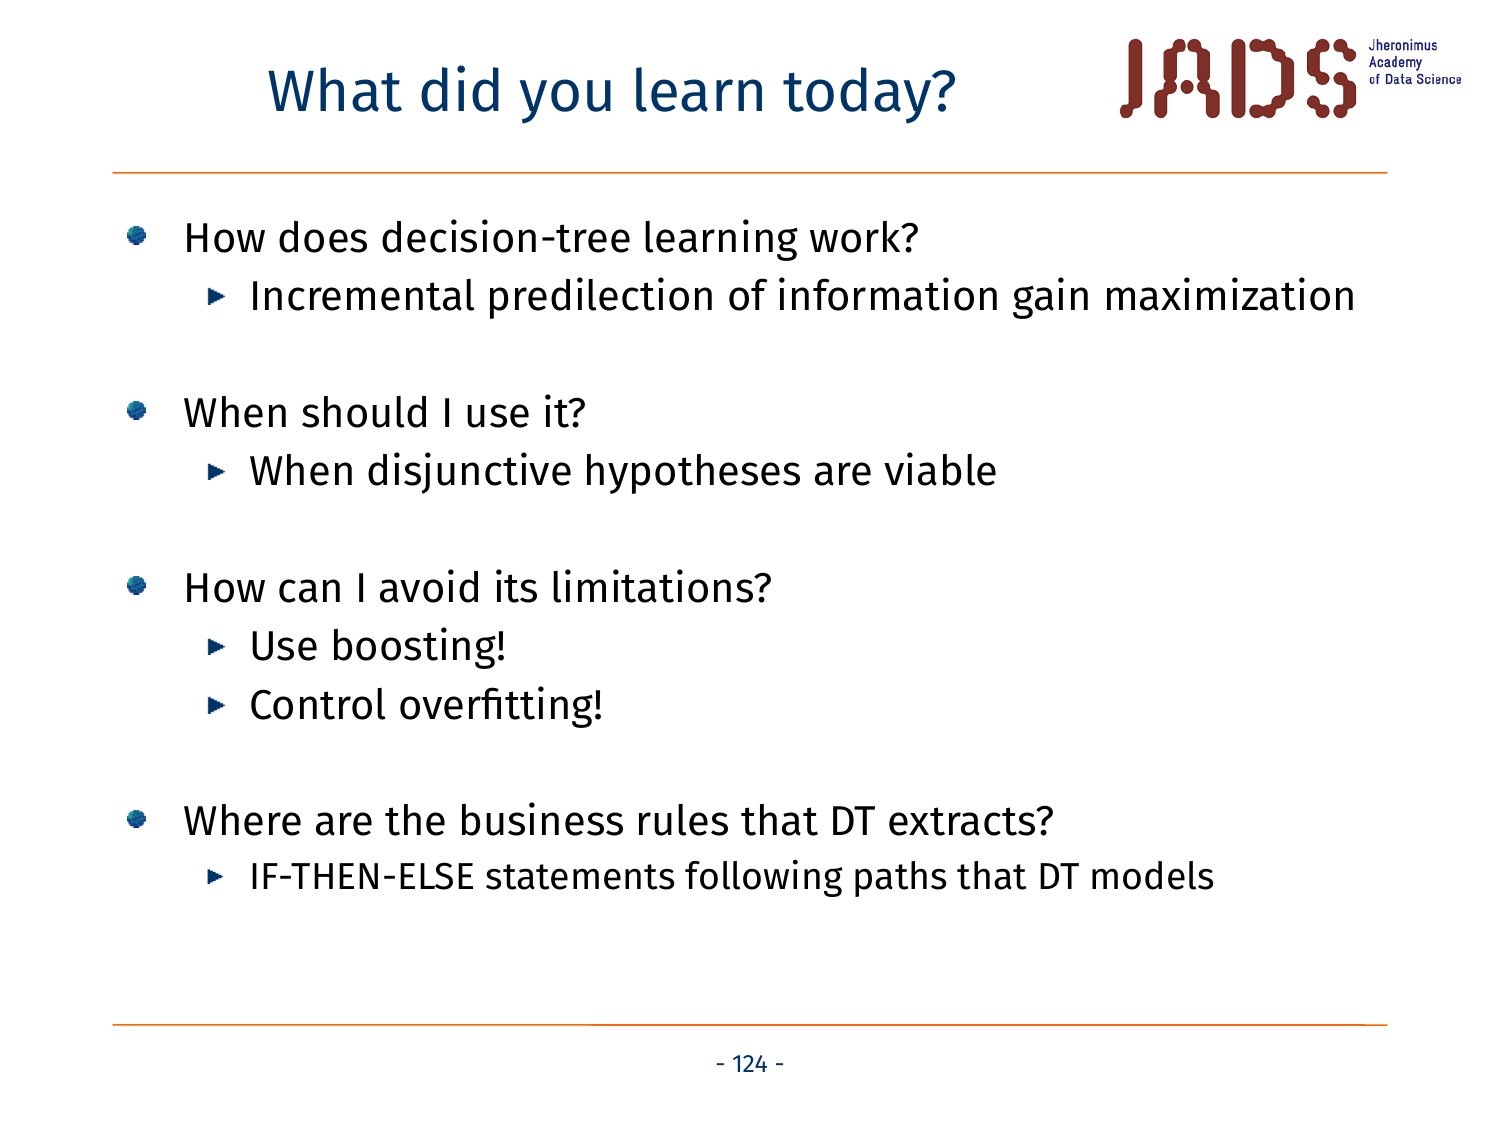

# What did you learn today?
How does decision-tree learning work?
Incremental predilection of information gain maximization

When should I use it?
When disjunctive hypotheses are viable

How can I avoid its limitations?
Use boosting!
Control overfitting!

Where are the business rules that DT extracts?
IF-THEN-ELSE statements following paths that DT models
- 124 -